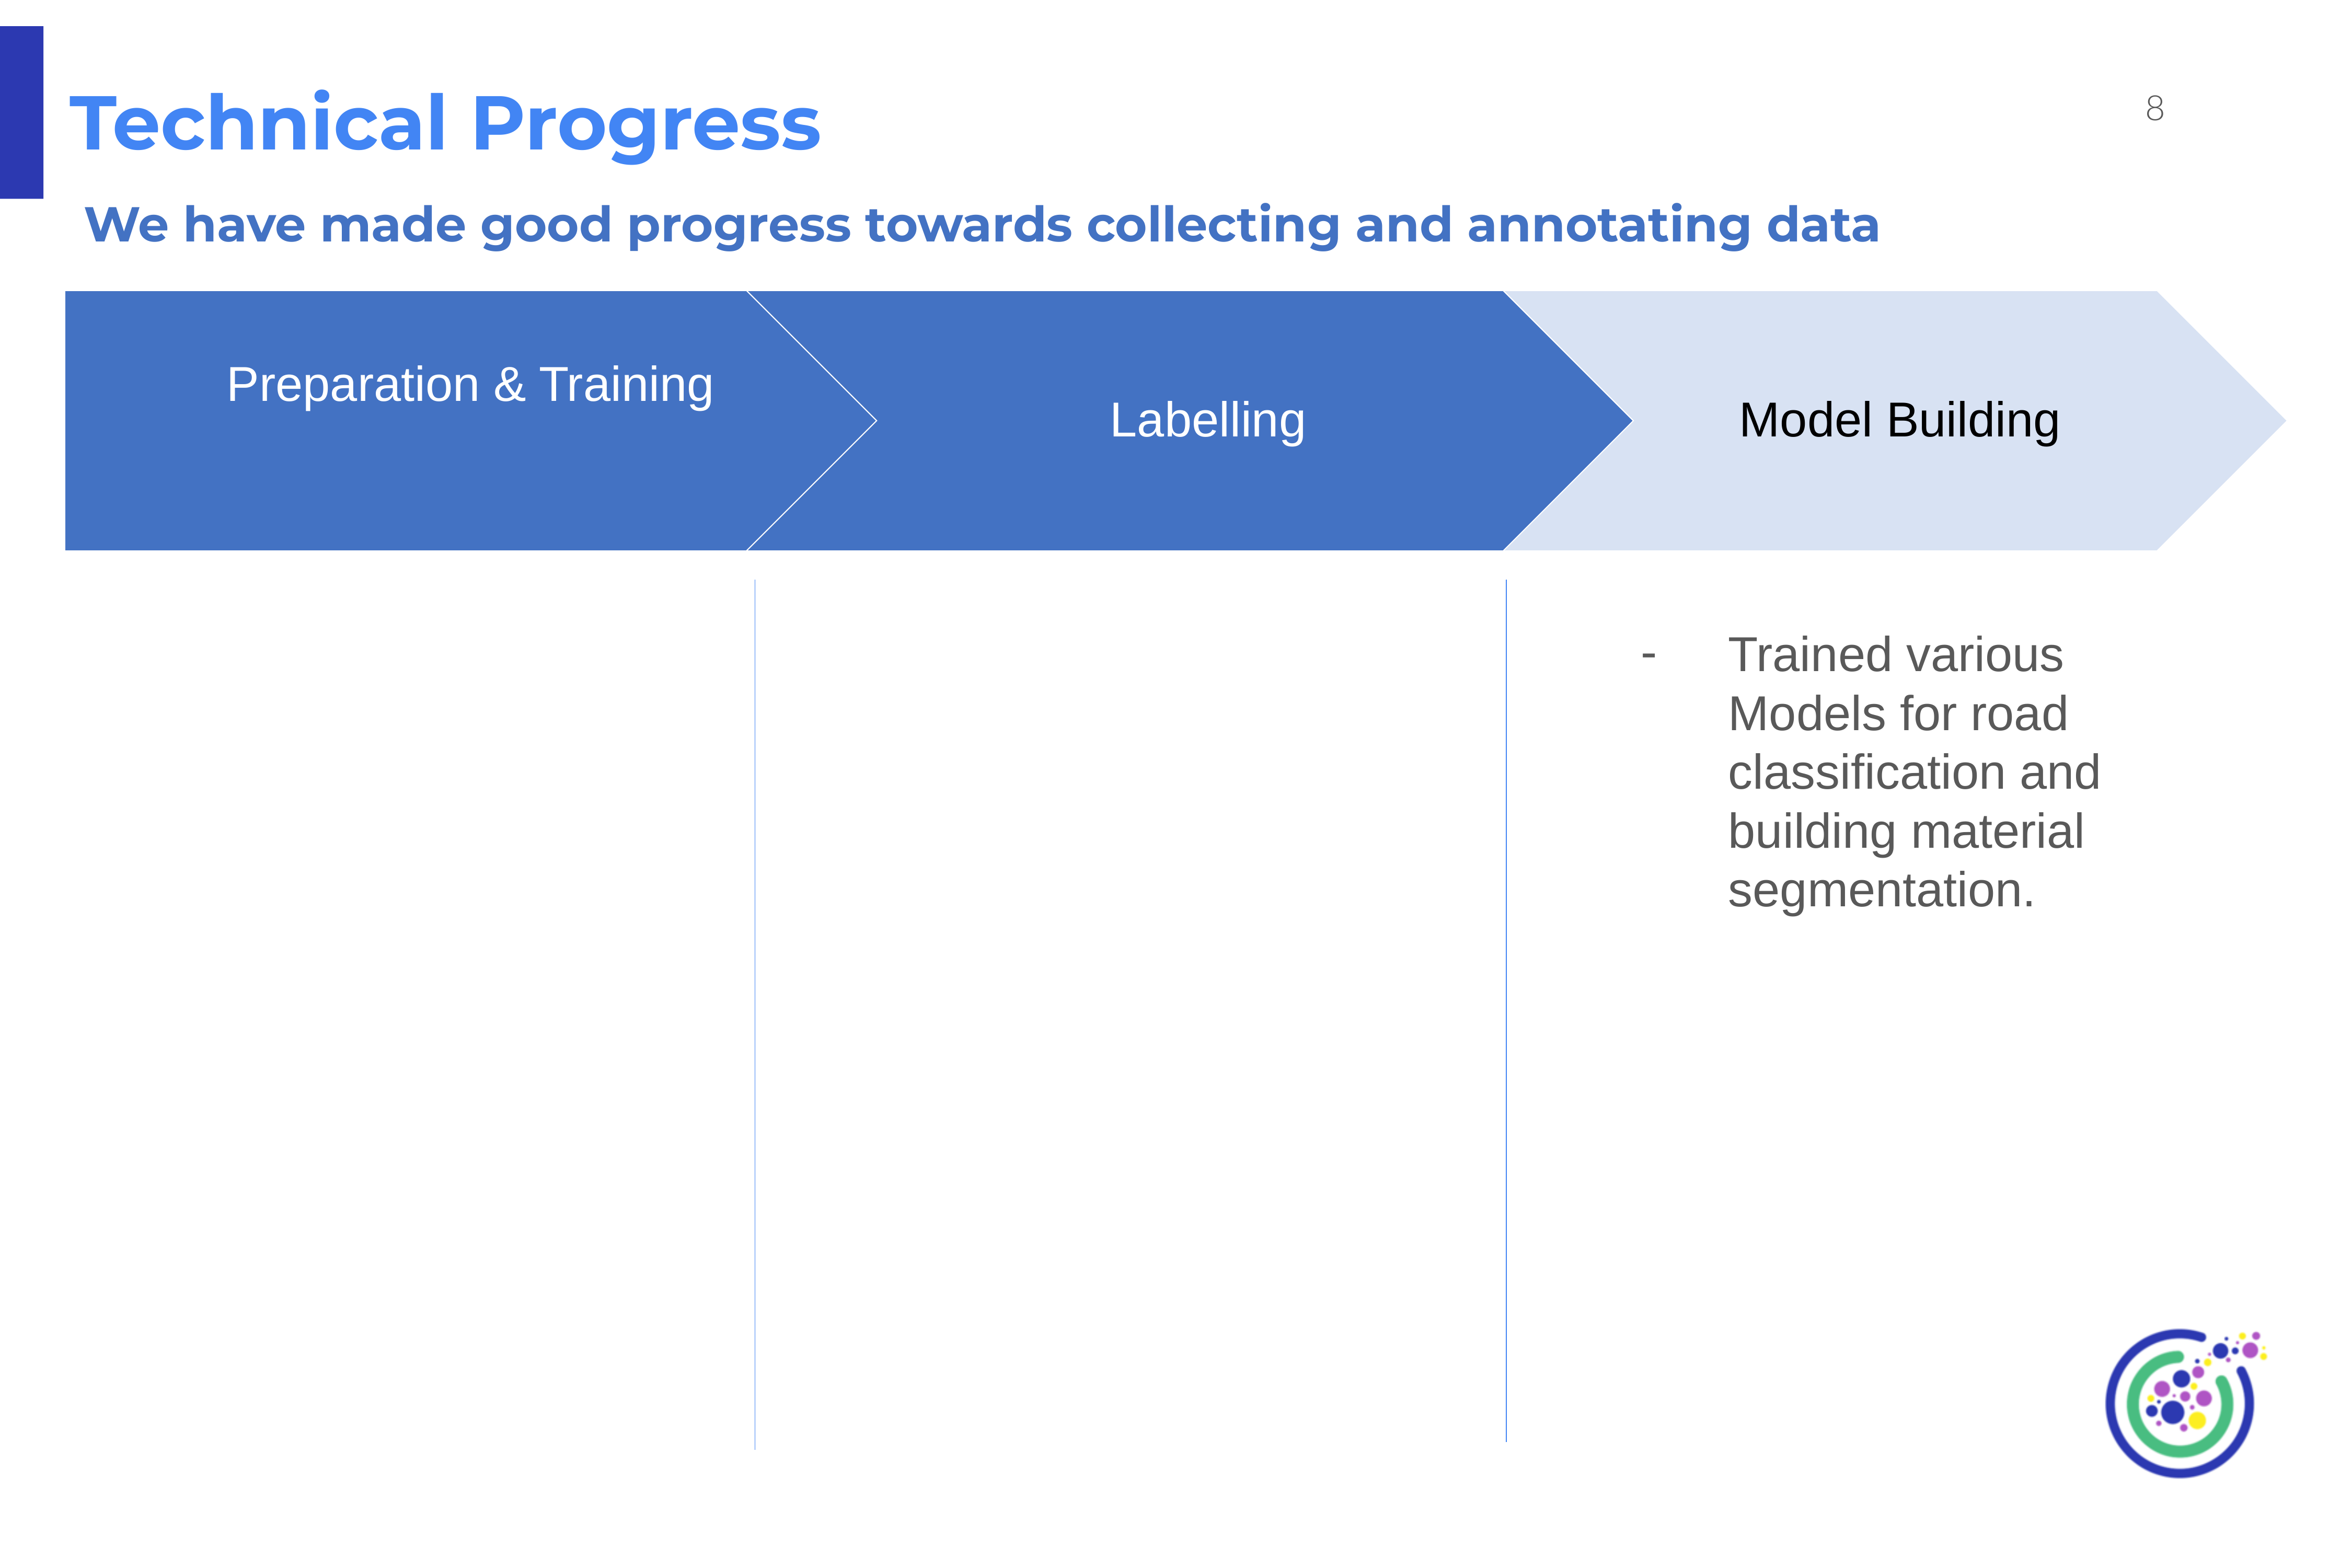

Technical Progress
8
We have made good progress towards collecting and annotating data

 Preparation & Training

Labelling

Model Building
Trained various Models for road classification and building material segmentation.

8